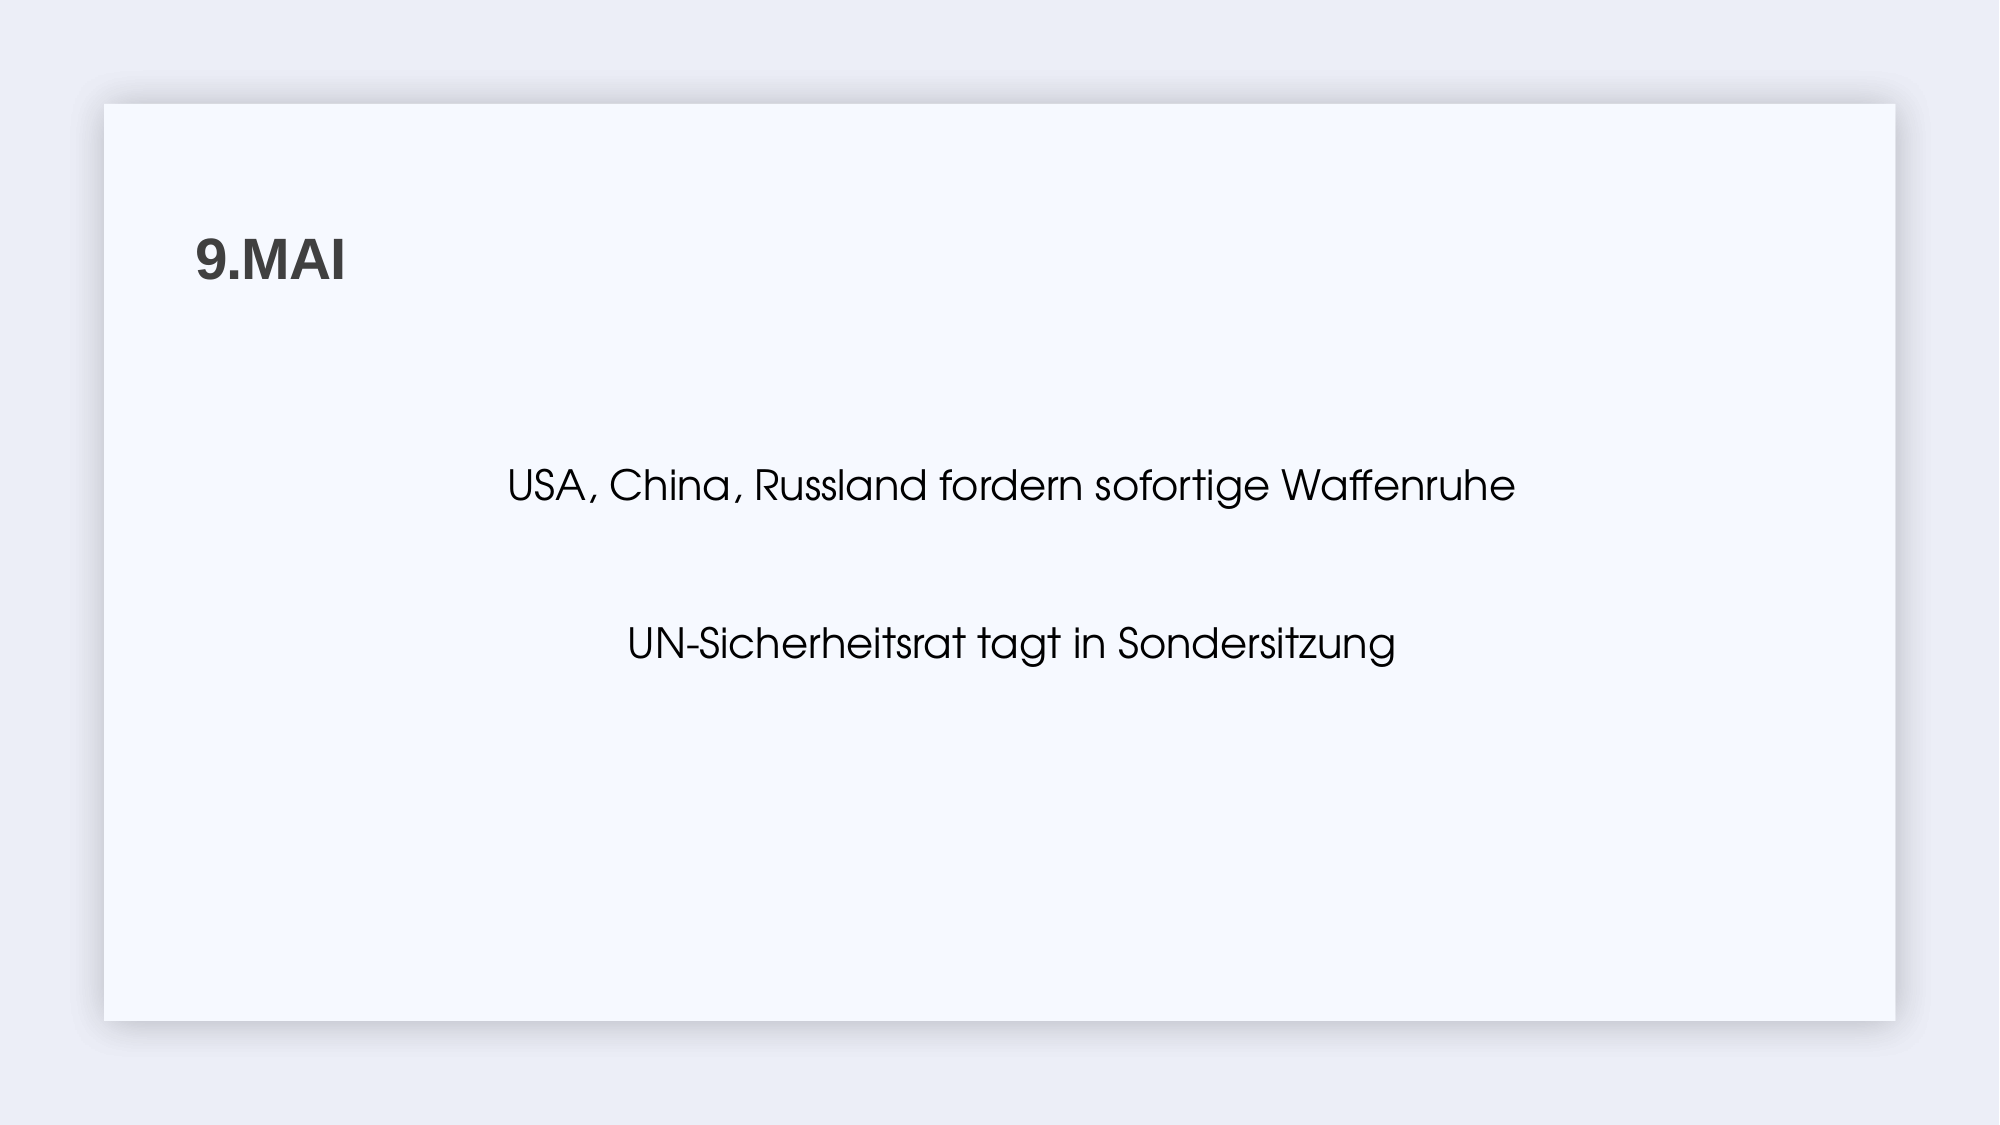

# 9.Mai
USA, China, Russland fordern sofortige Waffenruhe

UN-Sicherheitsrat tagt in Sondersitzung